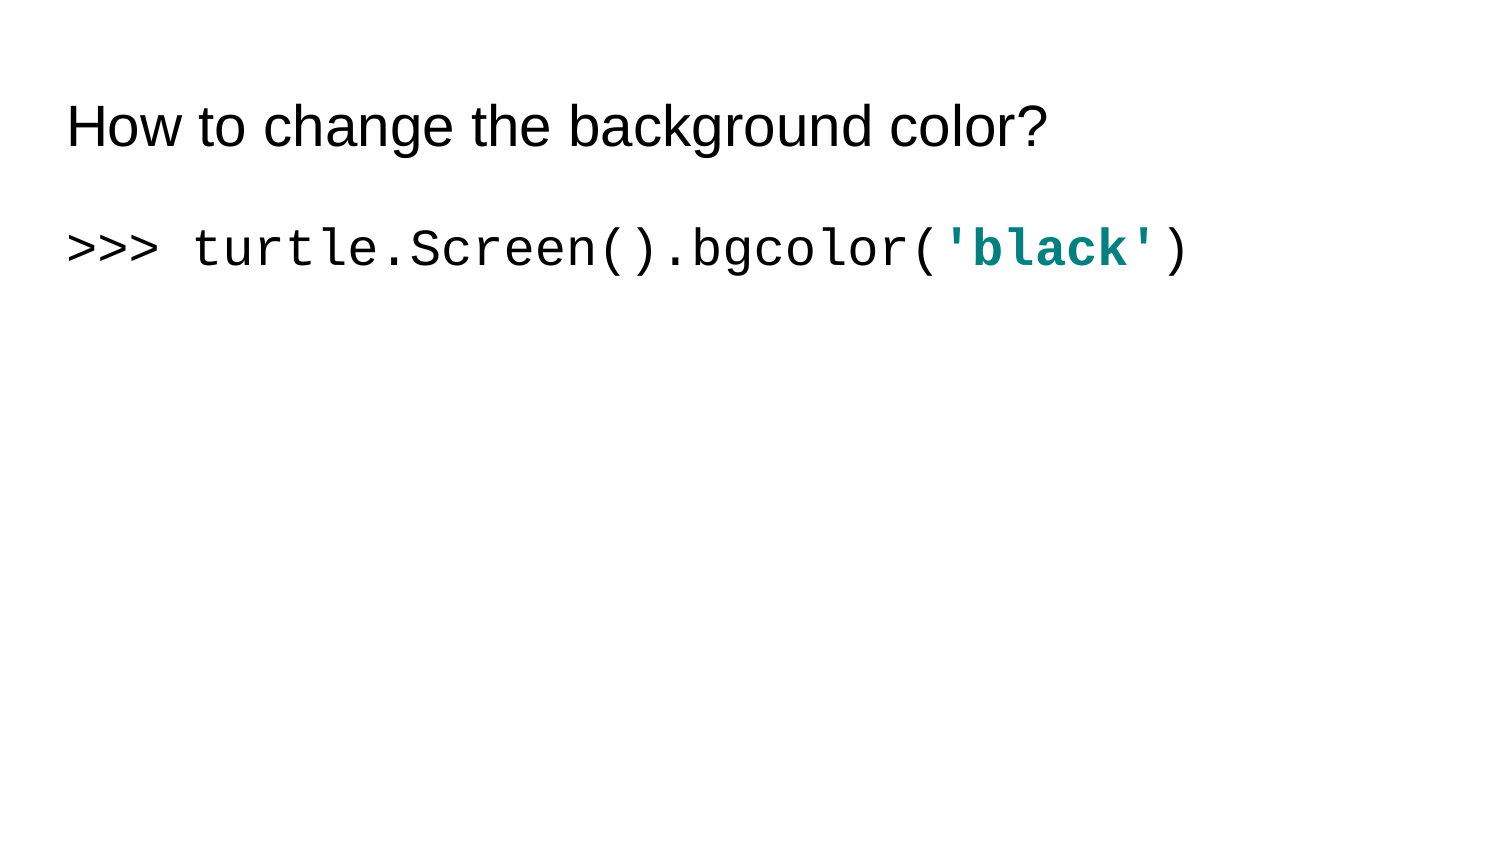

# How to change the background color?
>>> turtle.Screen().bgcolor('black')